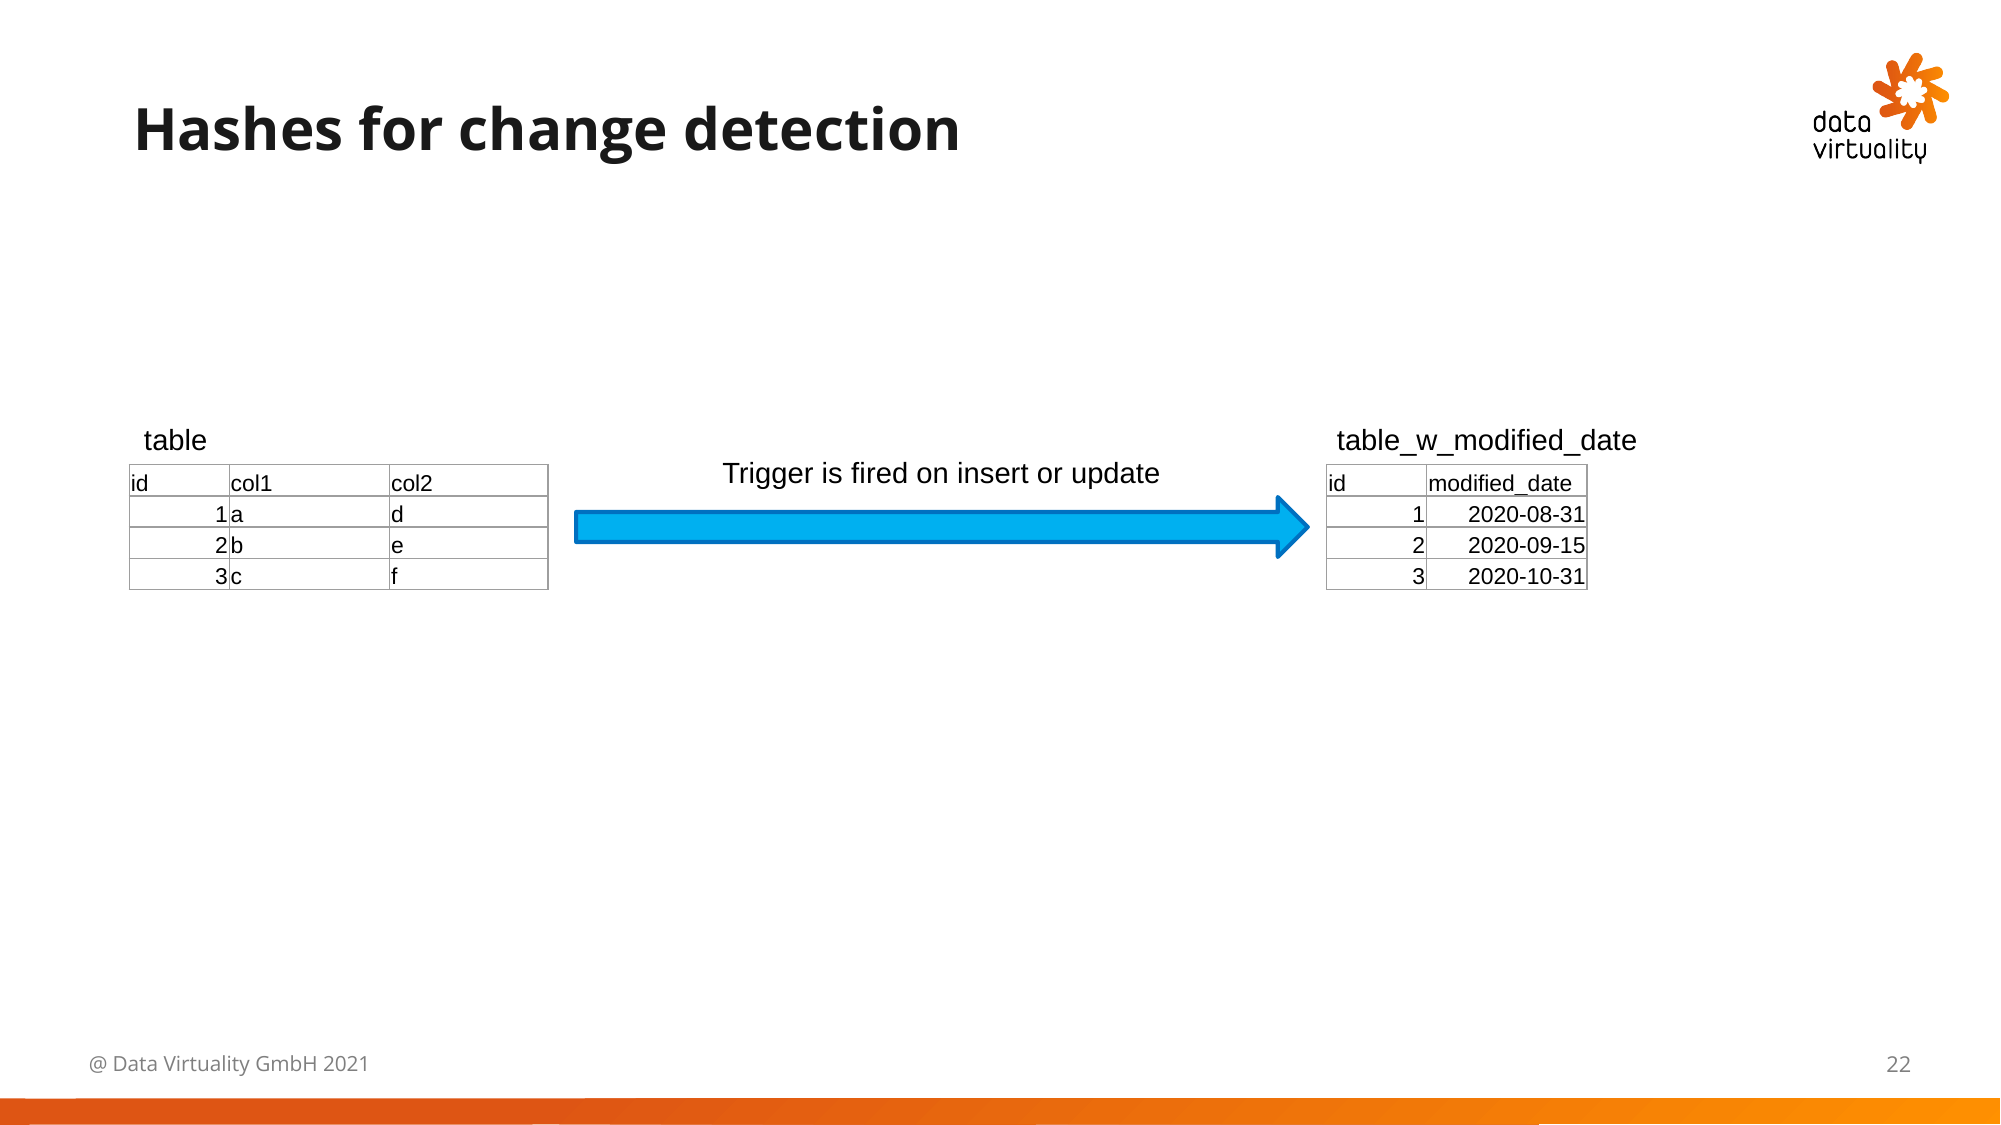

Hashes for change detection
table
table_w_modified_date
Trigger is fired on insert or update
| id | col1 | col2 |
| --- | --- | --- |
| 1 | a | d |
| 2 | b | e |
| 3 | c | f |
| id | modified\_date |
| --- | --- |
| 1 | 2020-08-31 |
| 2 | 2020-09-15 |
| 3 | 2020-10-31 |

@ Data Virtuality GmbH 2021

22